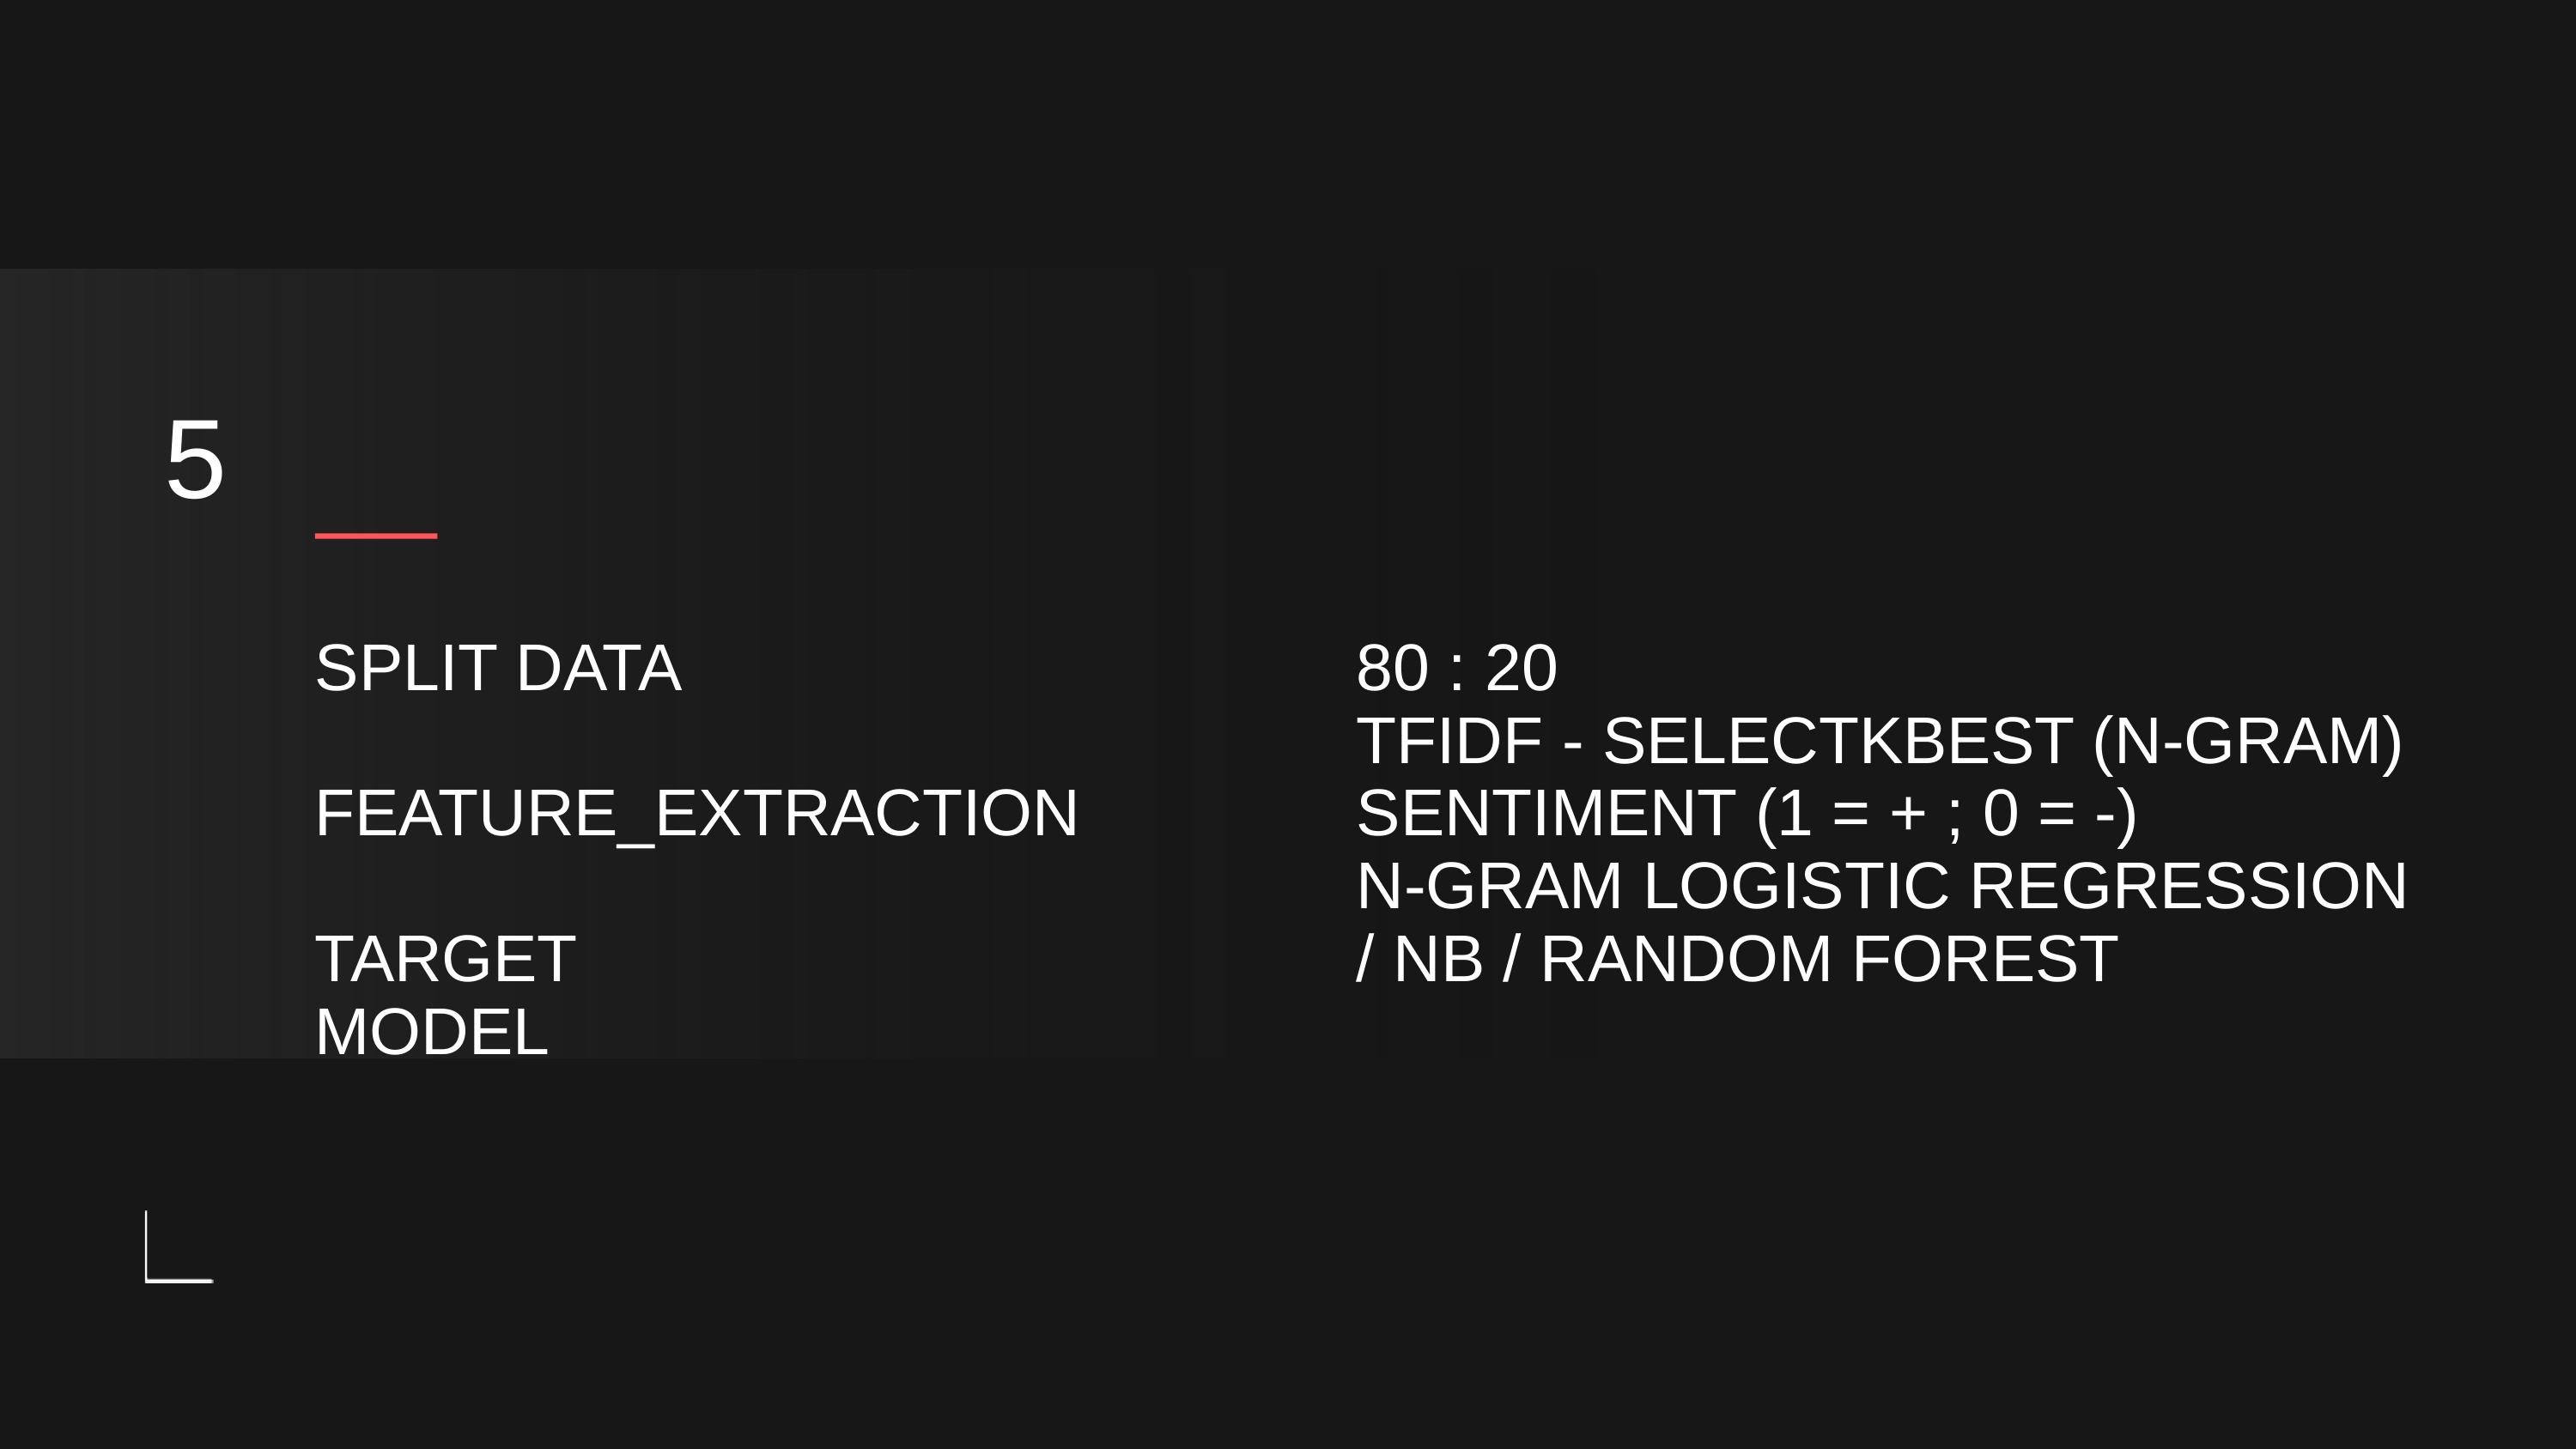

5

SPLIT DATA
FEATURE_EXTRACTION
TARGET
MODEL
80 : 20
TFIDF - SELECTKBEST (N-GRAM)
SENTIMENT (1 = + ; 0 = -)
N-GRAM LOGISTIC REGRESSION
/ NB / RANDOM FOREST